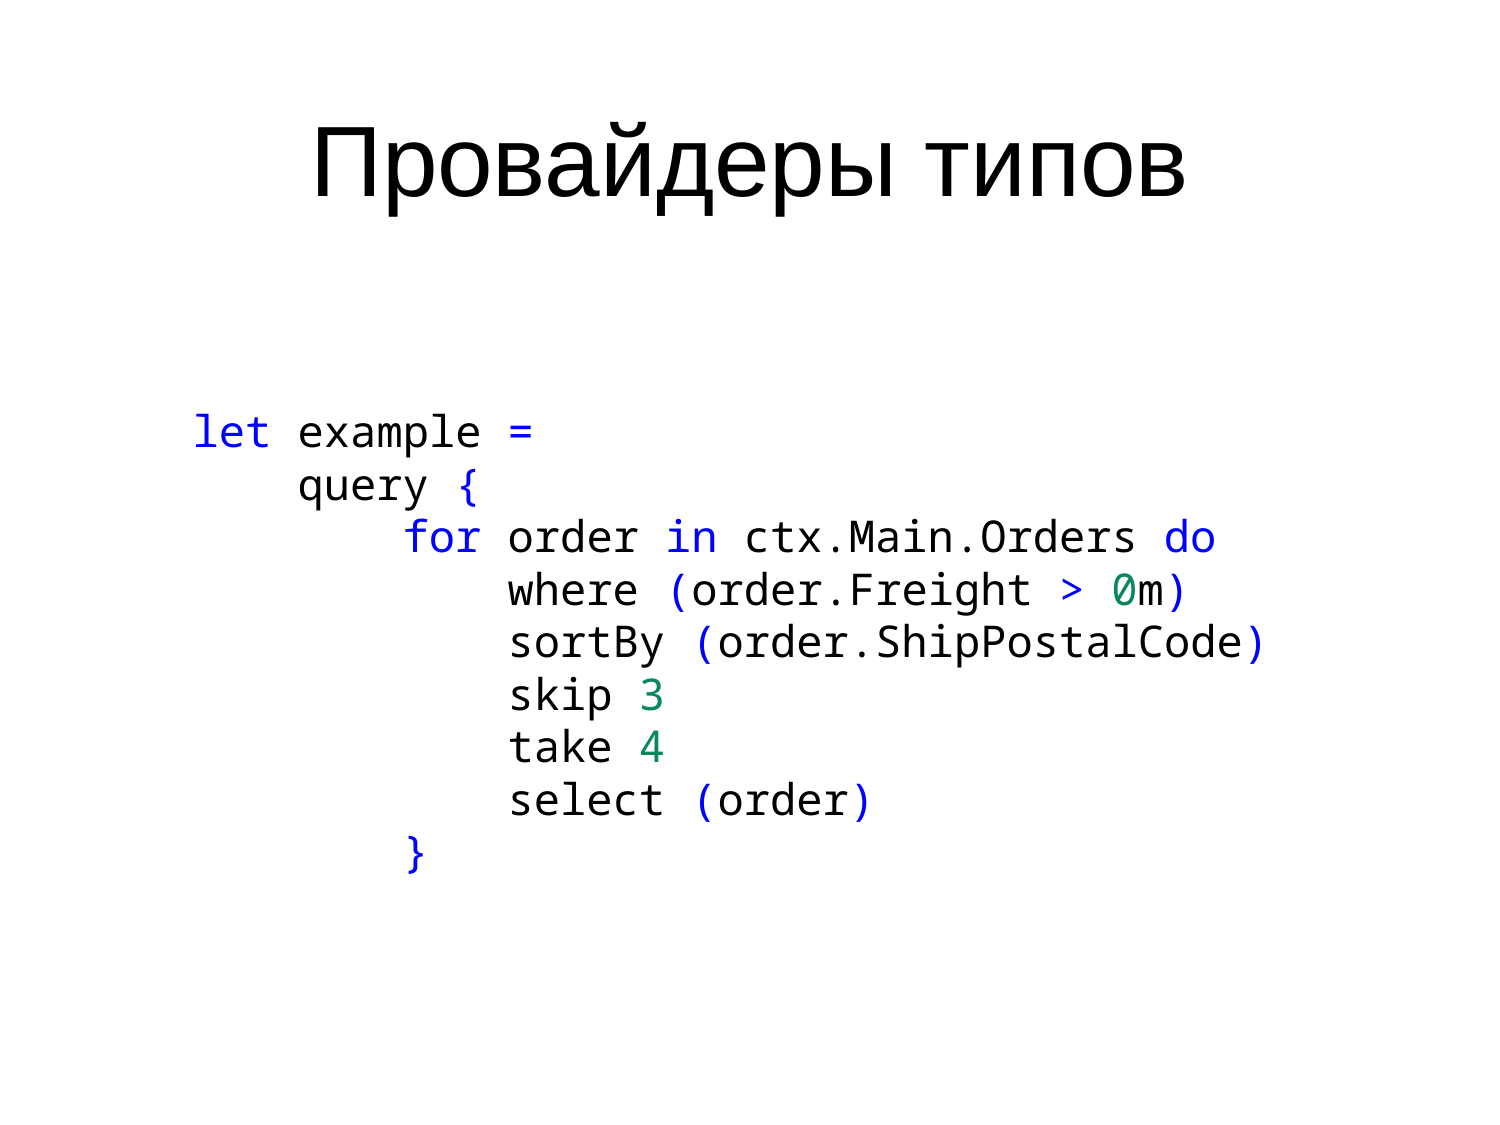

Провайдеры типов
let example =
    query {
        for order in ctx.Main.Orders do
            where (order.Freight > 0m)
            sortBy (order.ShipPostalCode)
            skip 3
            take 4
            select (order)
        }